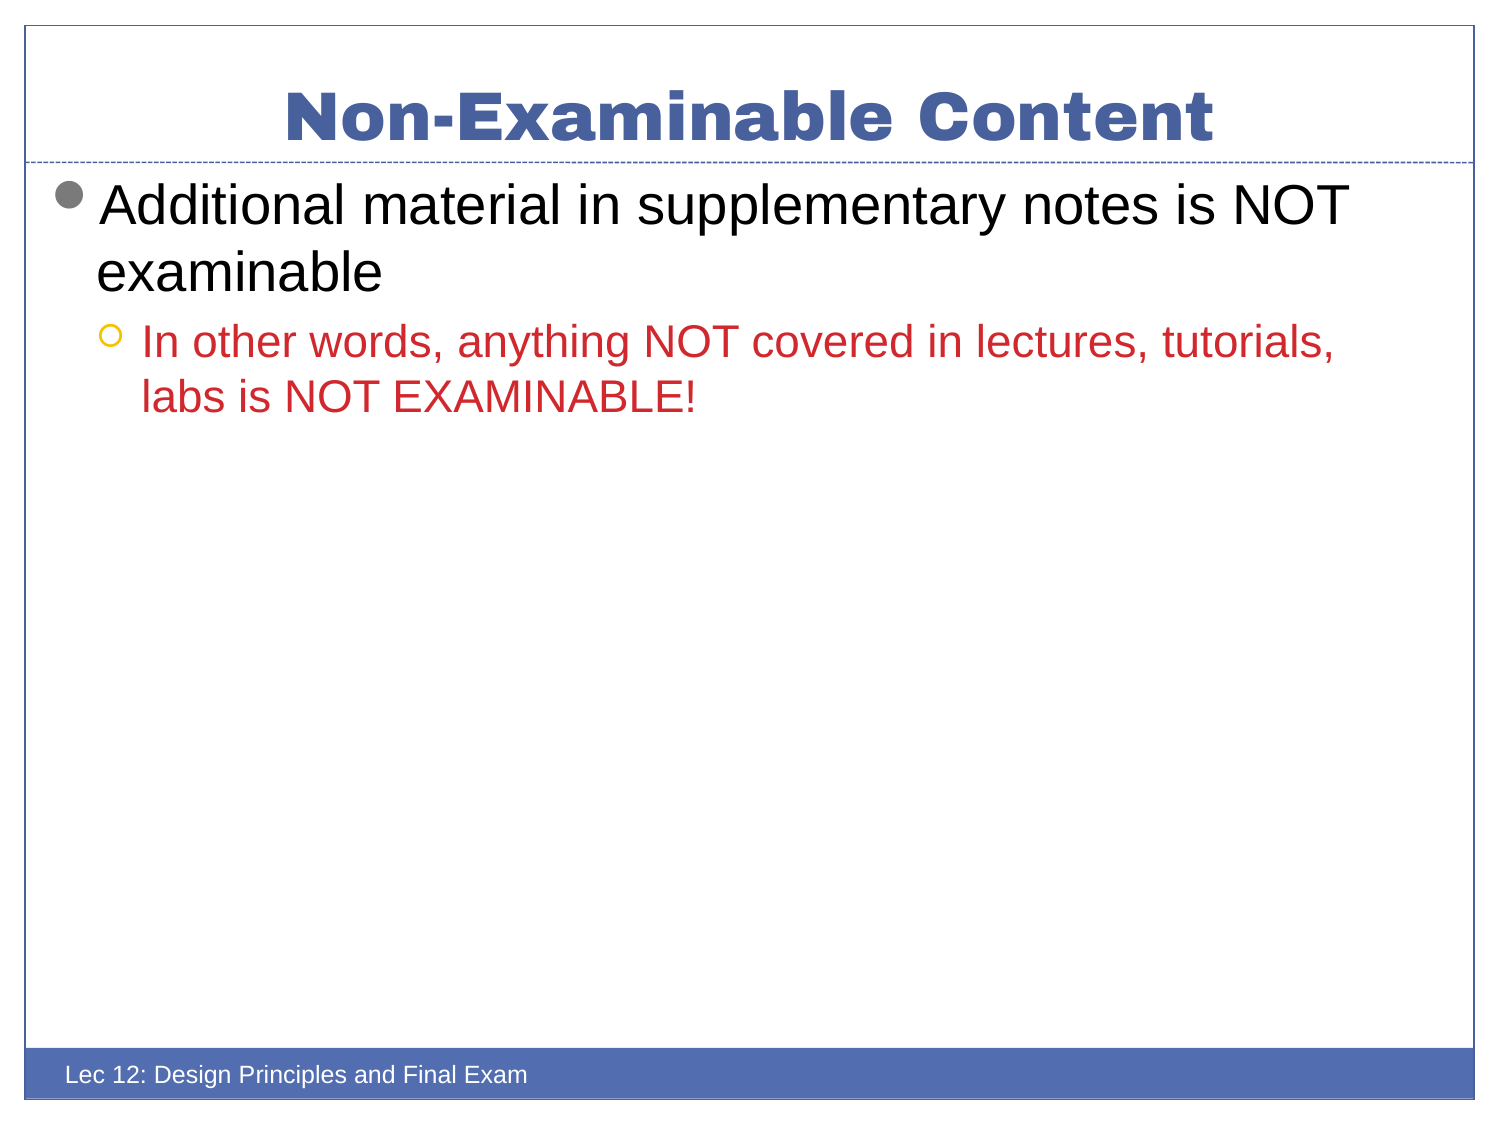

# Non-Examinable Content
Additional material in supplementary notes is NOT examinable
In other words, anything NOT covered in lectures, tutorials, labs is NOT EXAMINABLE!

Lec 12: Design Principles and Final Exam